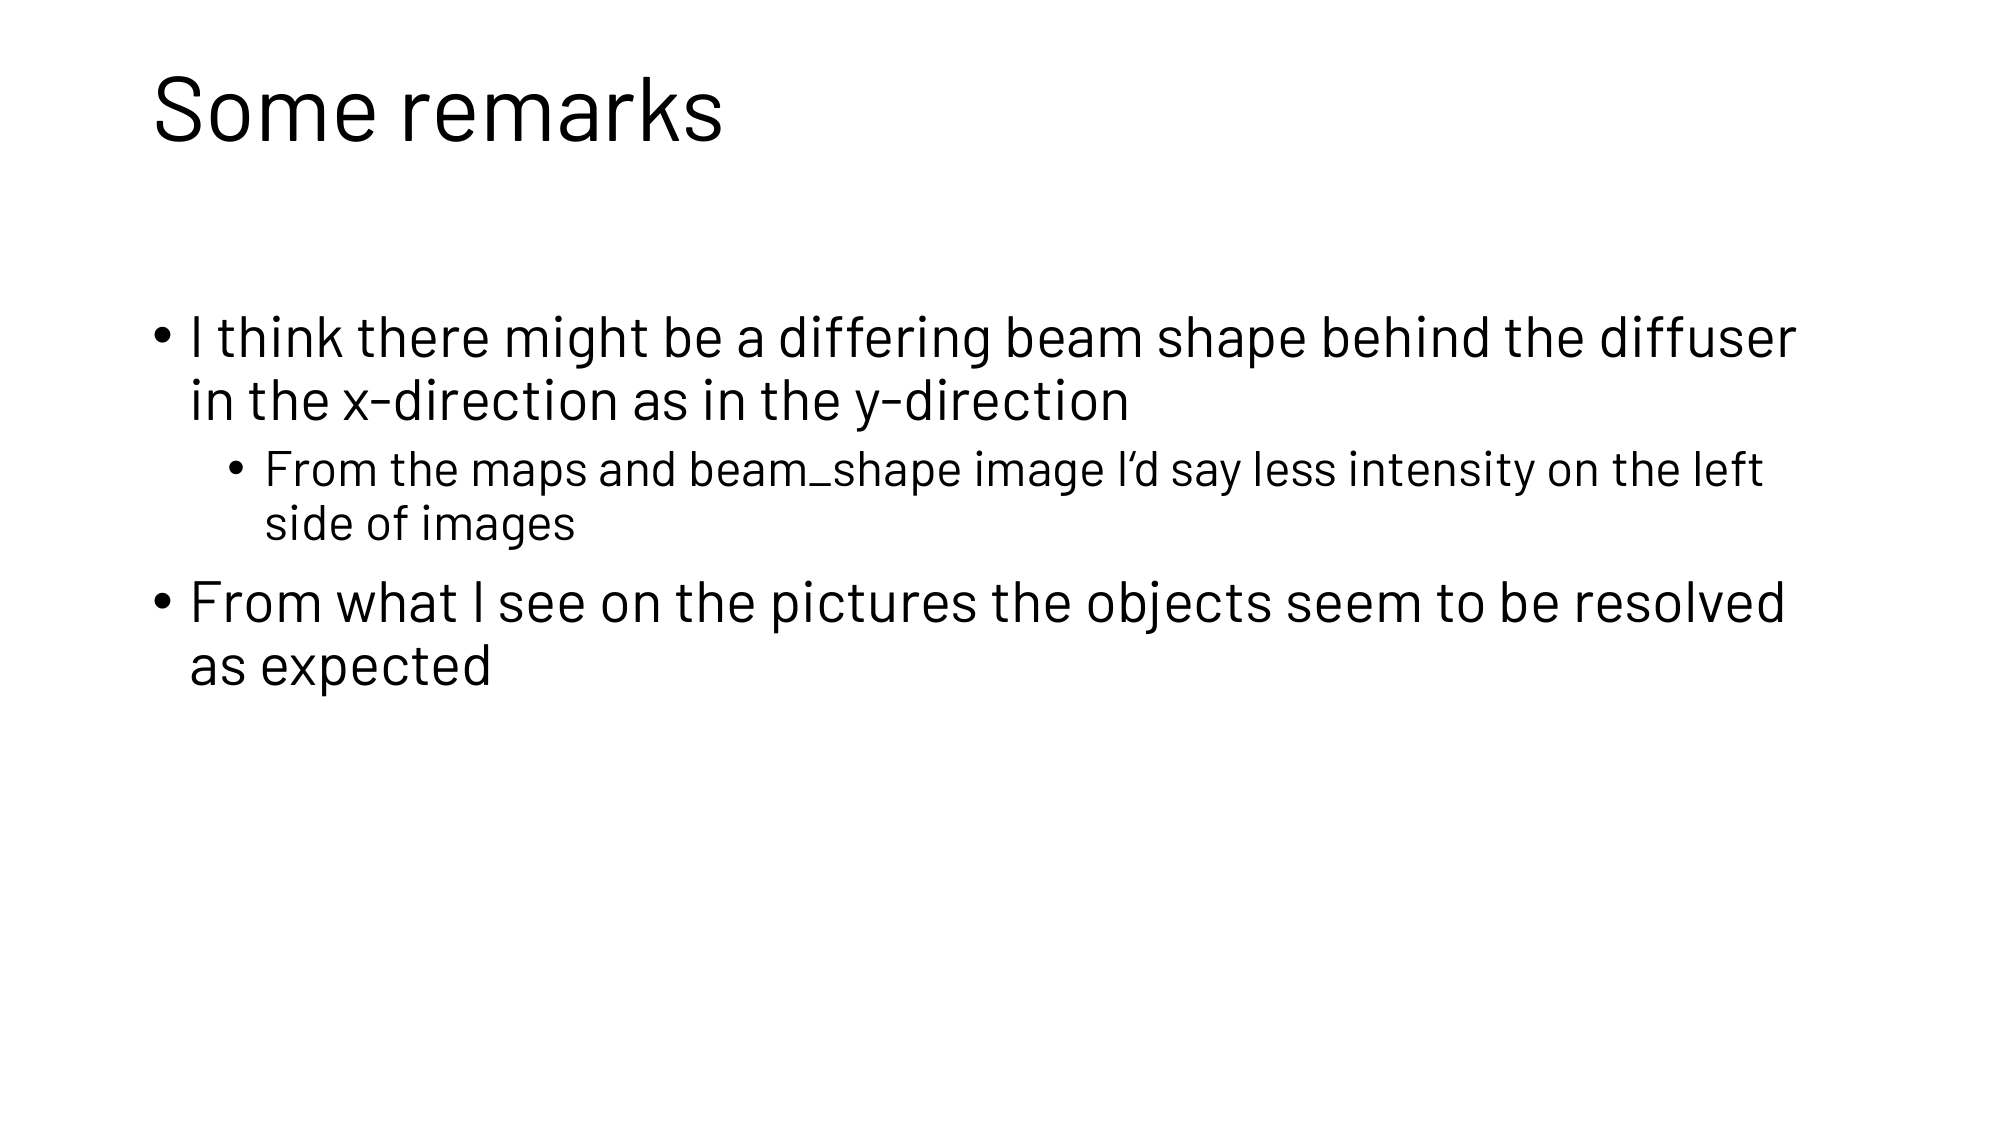

# Some remarks
I think there might be a differing beam shape behind the diffuser in the x-direction as in the y-direction
From the maps and beam_shape image I‘d say less intensity on the left side of images
From what I see on the pictures the objects seem to be resolved as expected